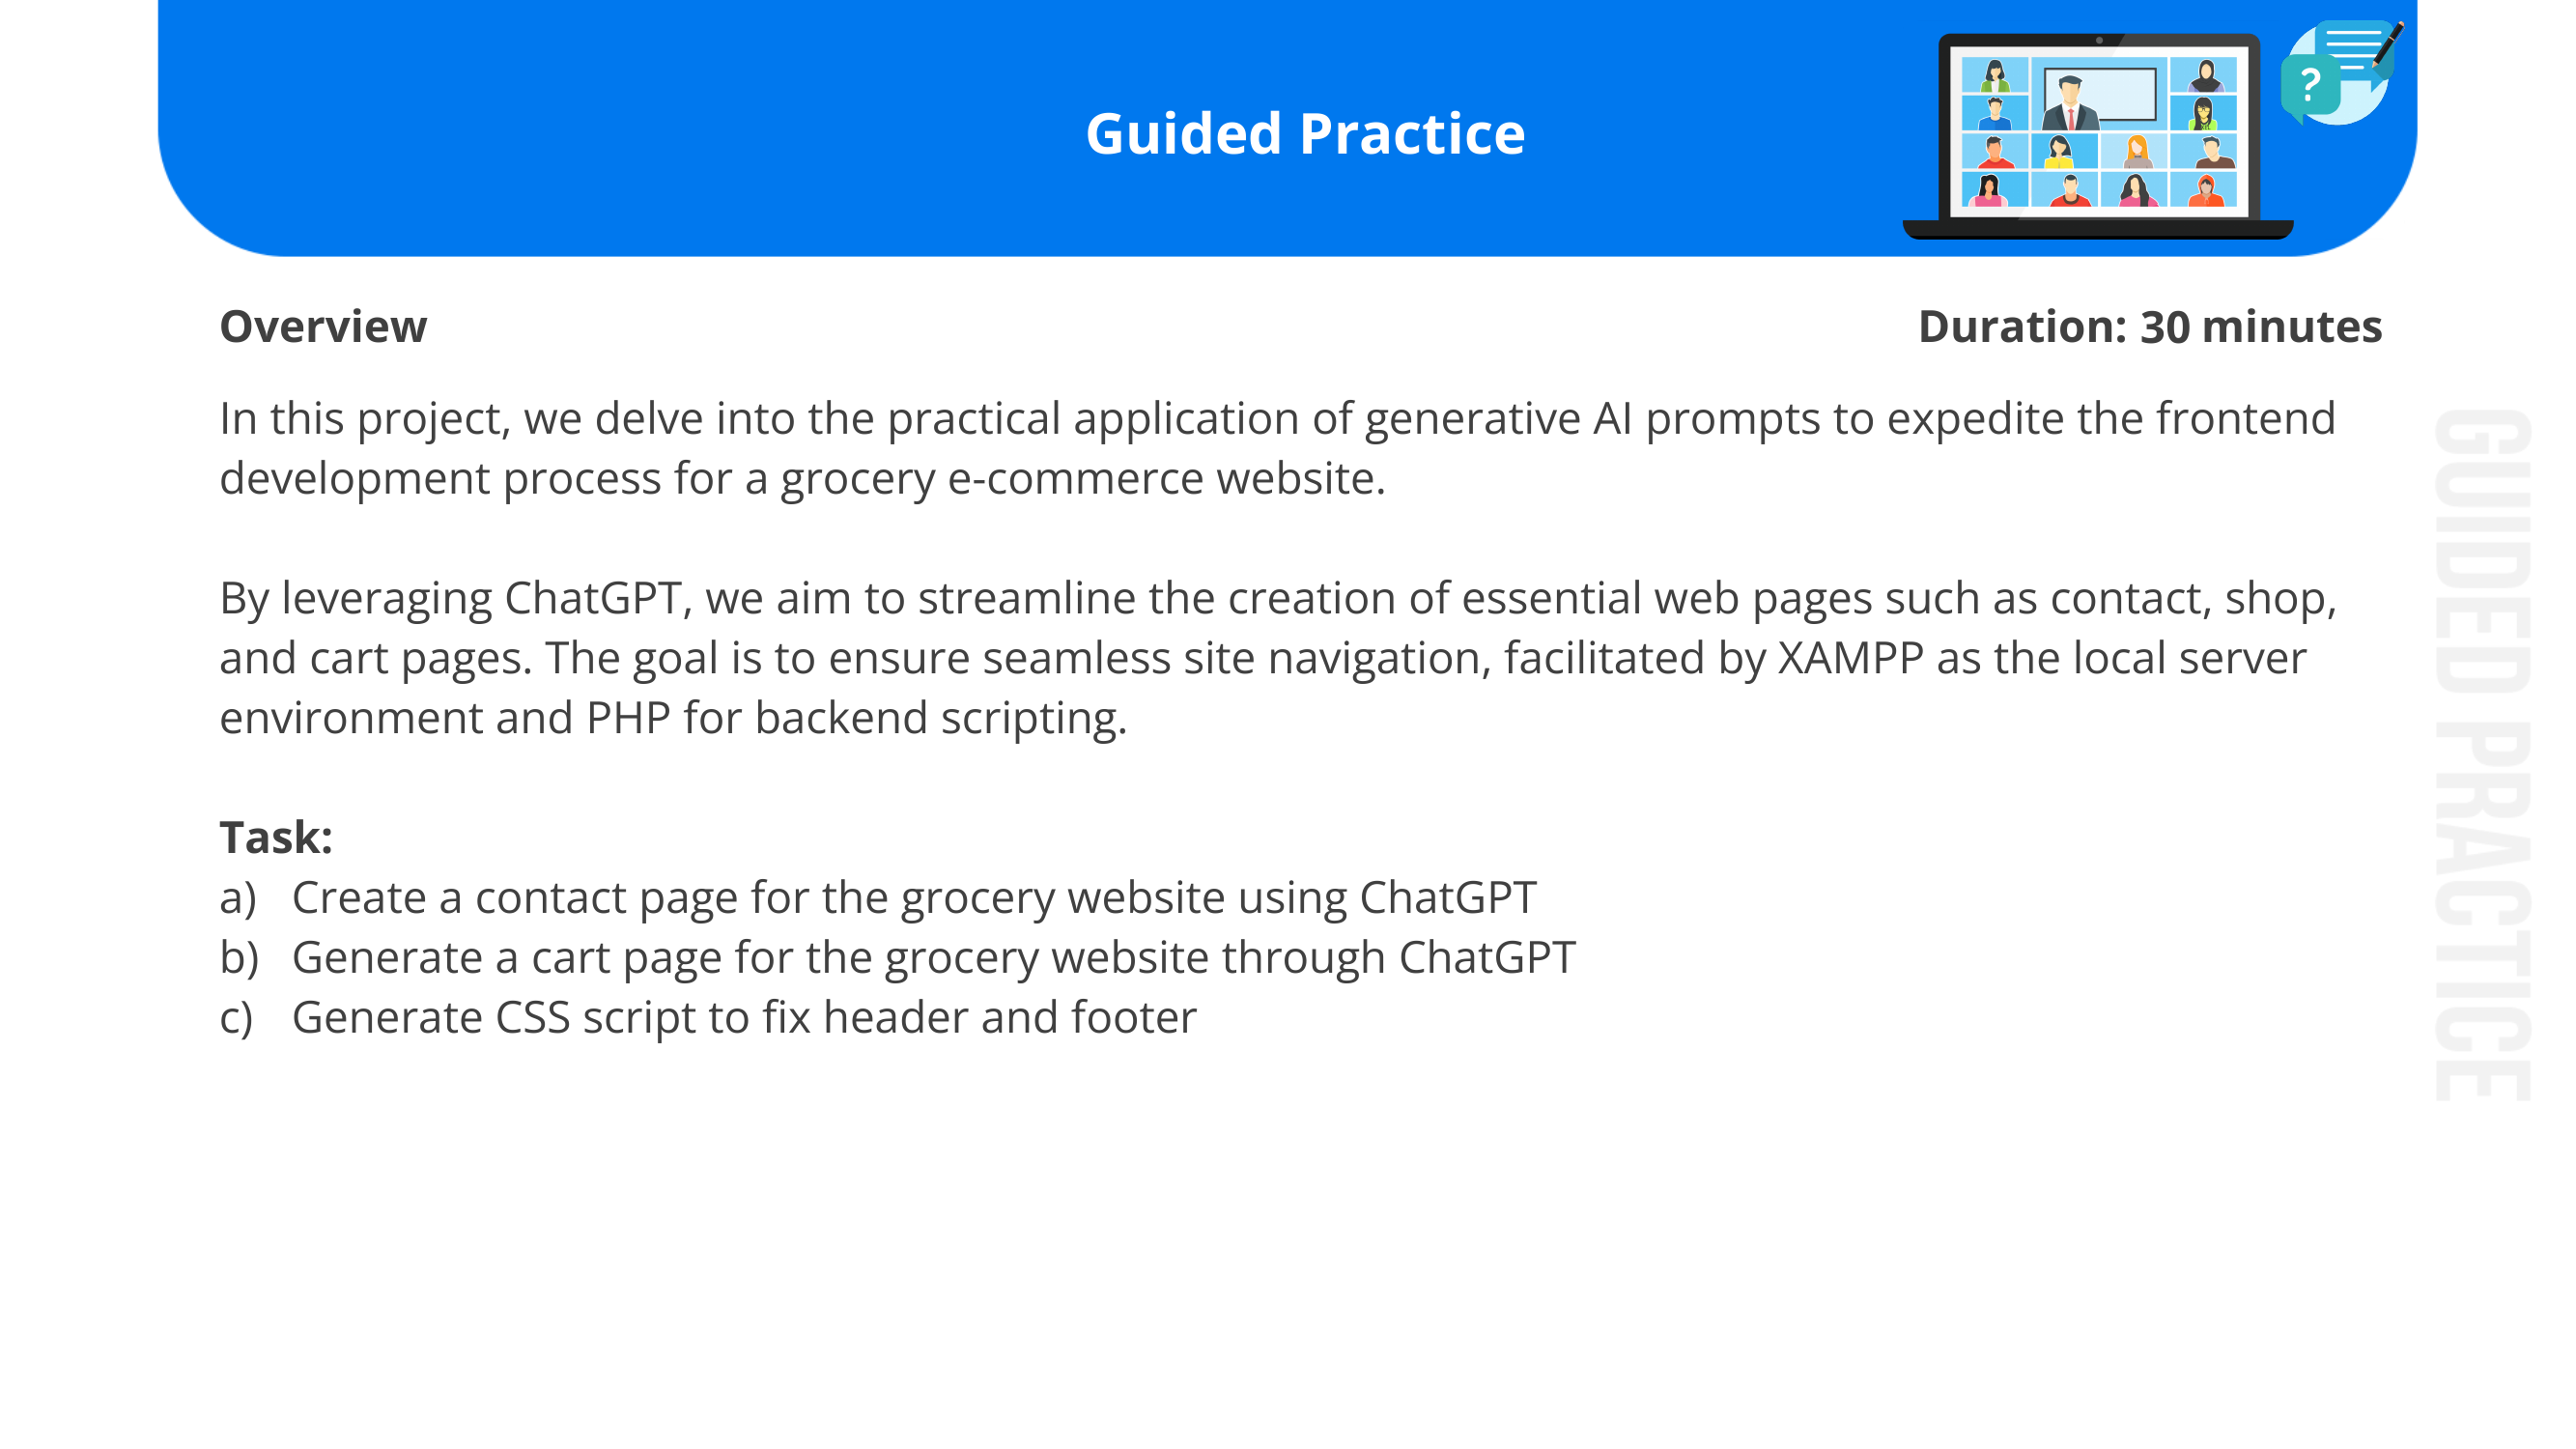

30
In this project, we delve into the practical application of generative AI prompts to expedite the frontend development process for a grocery e-commerce website.

By leveraging ChatGPT, we aim to streamline the creation of essential web pages such as contact, shop, and cart pages. The goal is to ensure seamless site navigation, facilitated by XAMPP as the local server environment and PHP for backend scripting.

Task:
Create a contact page for the grocery website using ChatGPT
Generate a cart page for the grocery website through ChatGPT
Generate CSS script to fix header and footer